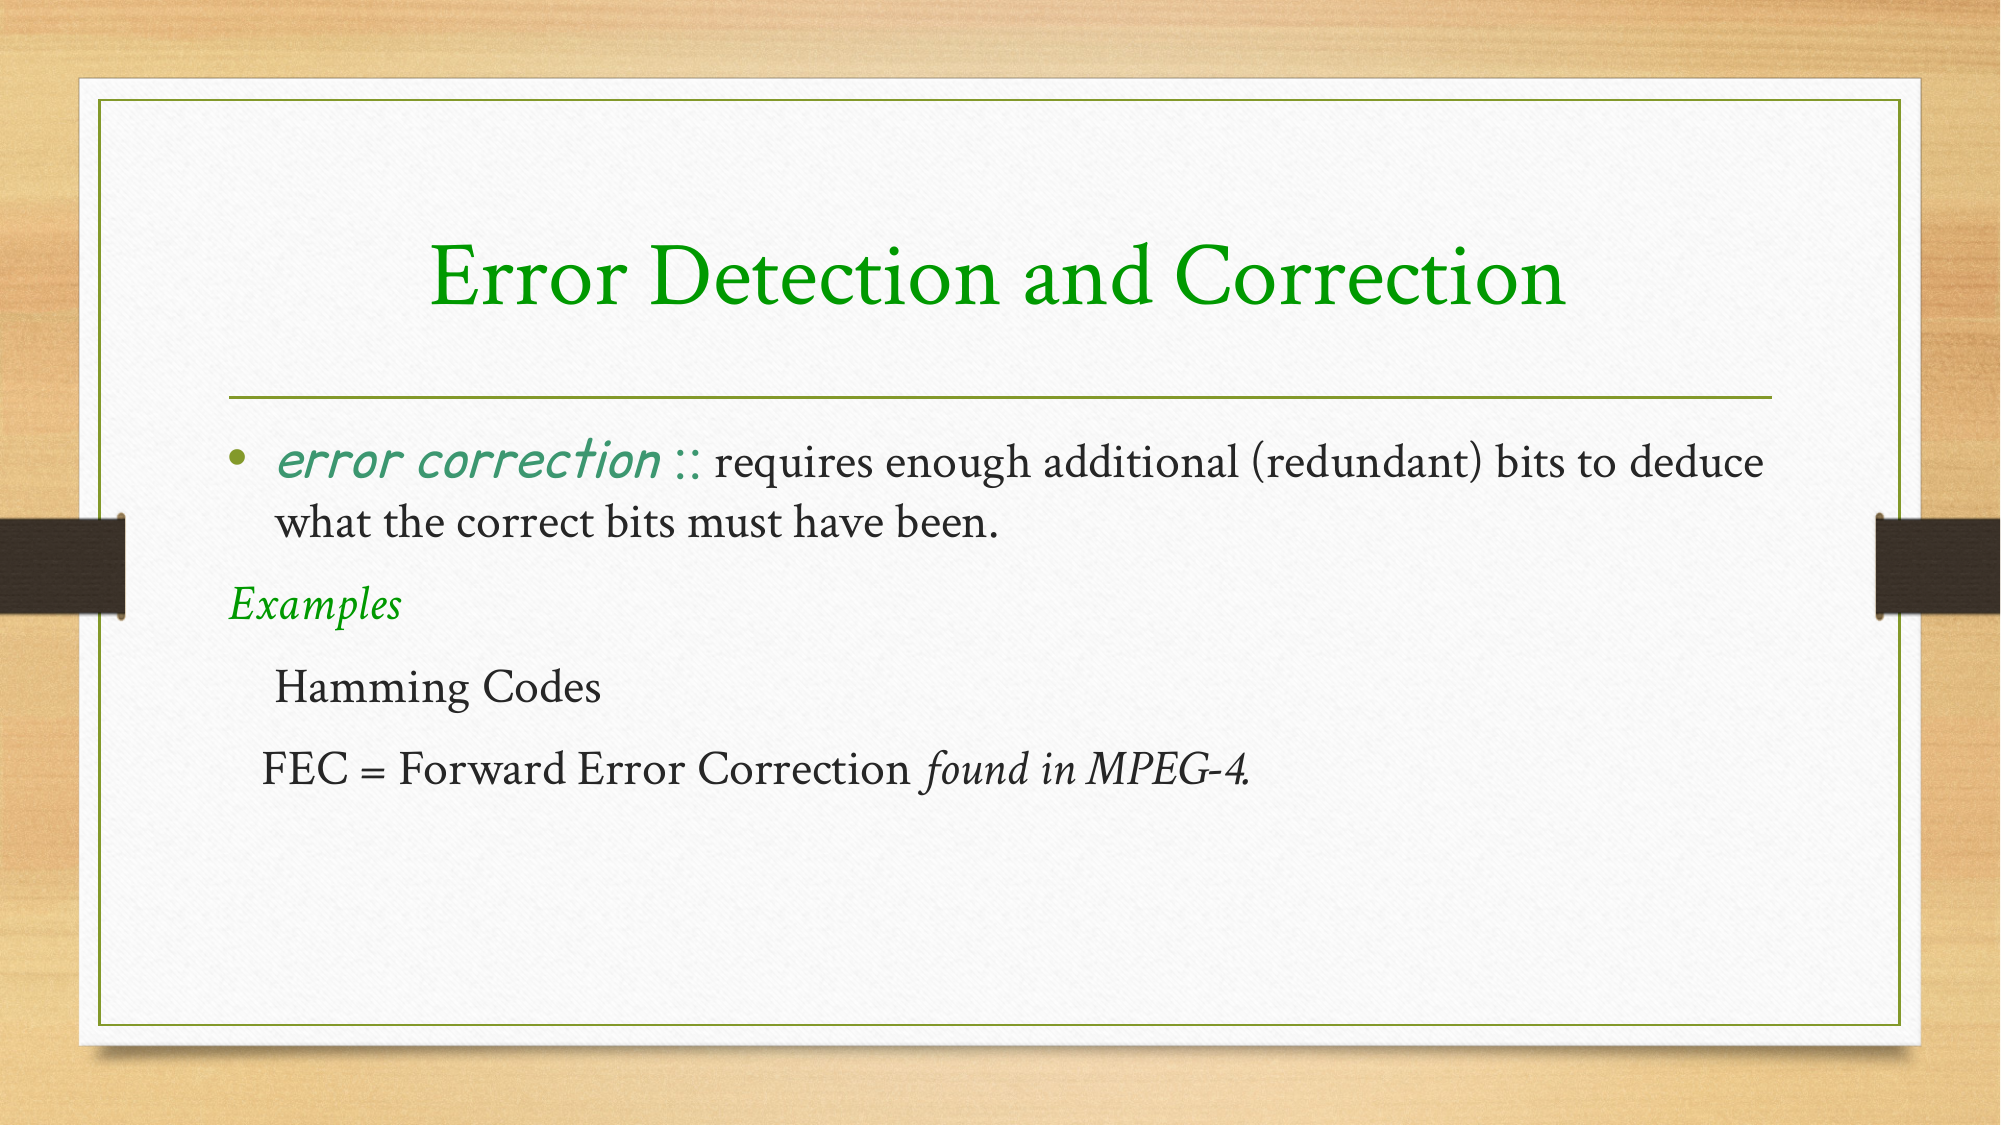

# Error Detection and Correction
error correction :: requires enough additional (redundant) bits to deduce what the correct bits must have been.
Examples
	Hamming Codes
   FEC = Forward Error Correction found in MPEG-4.